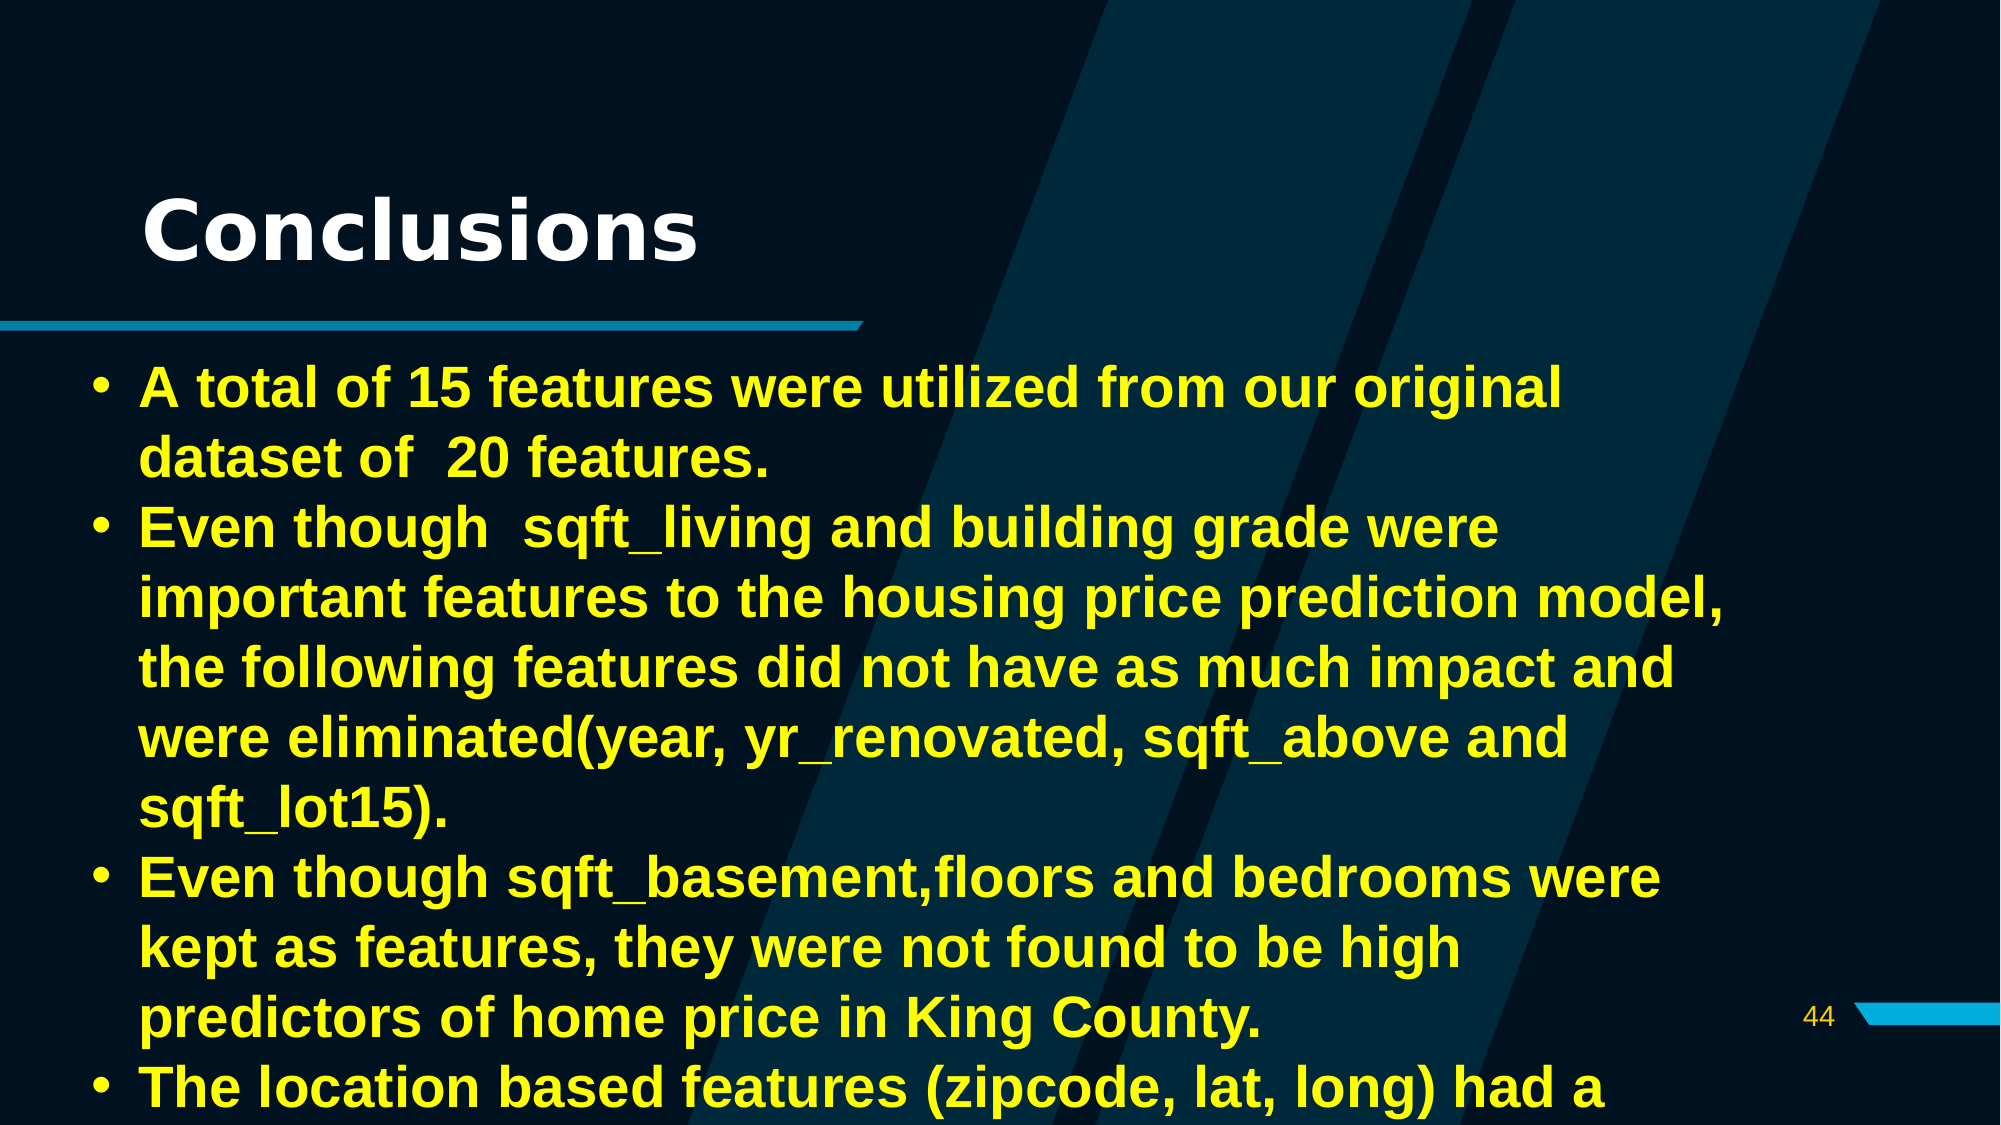

# Conclusions
A total of 15 features were utilized from our original dataset of  20 features.
Even though  sqft_living and building grade were important features to the housing price prediction model, the following features did not have as much impact and were eliminated(year, yr_renovated, sqft_above and sqft_lot15).
Even though sqft_basement,floors and bedrooms were kept as features, they were not found to be high predictors of home price in King County.
The location based features (zipcode, lat, long) had a surprisingly large impact on the machine learning models as removing them significantly reduced the model's ability to predict home prices!
44